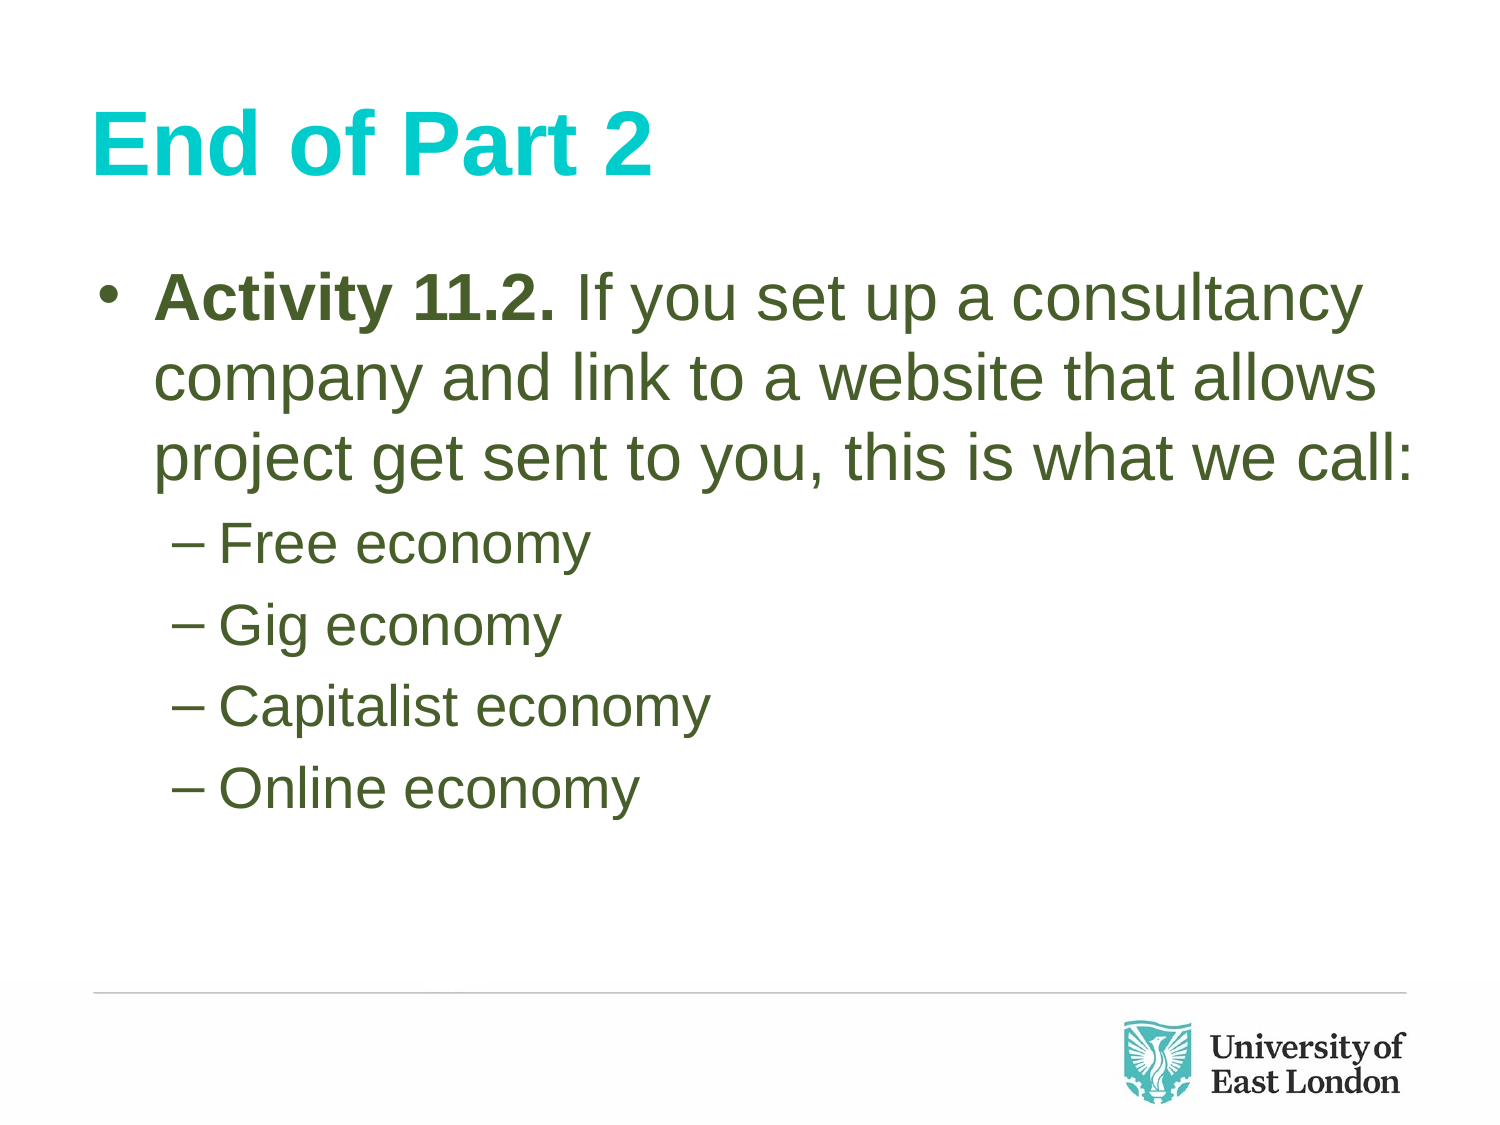

# End of Part 2
Activity 11.2. If you set up a consultancy company and link to a website that allows project get sent to you, this is what we call:
Free economy
Gig economy
Capitalist economy
Online economy